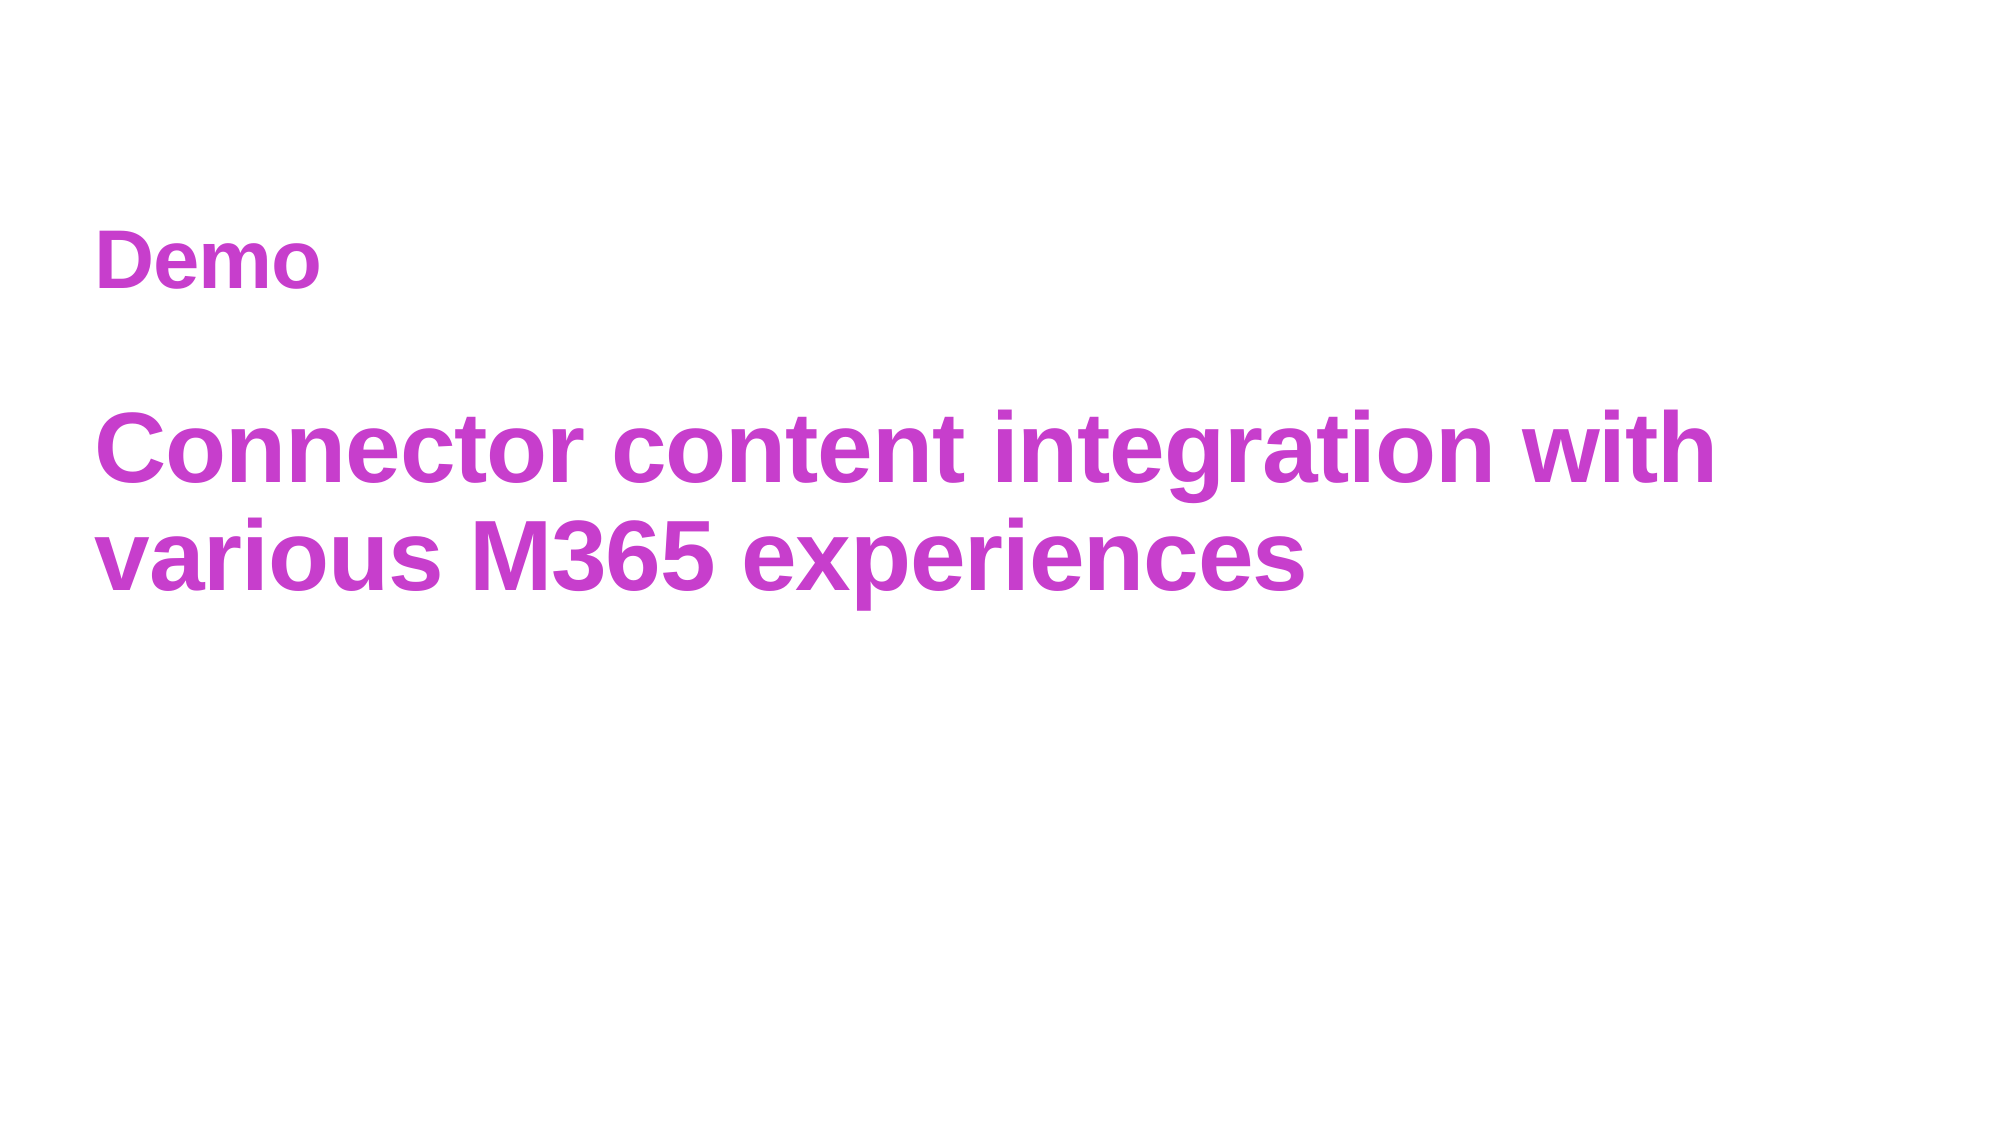

# Demo Connector content integration with various M365 experiences